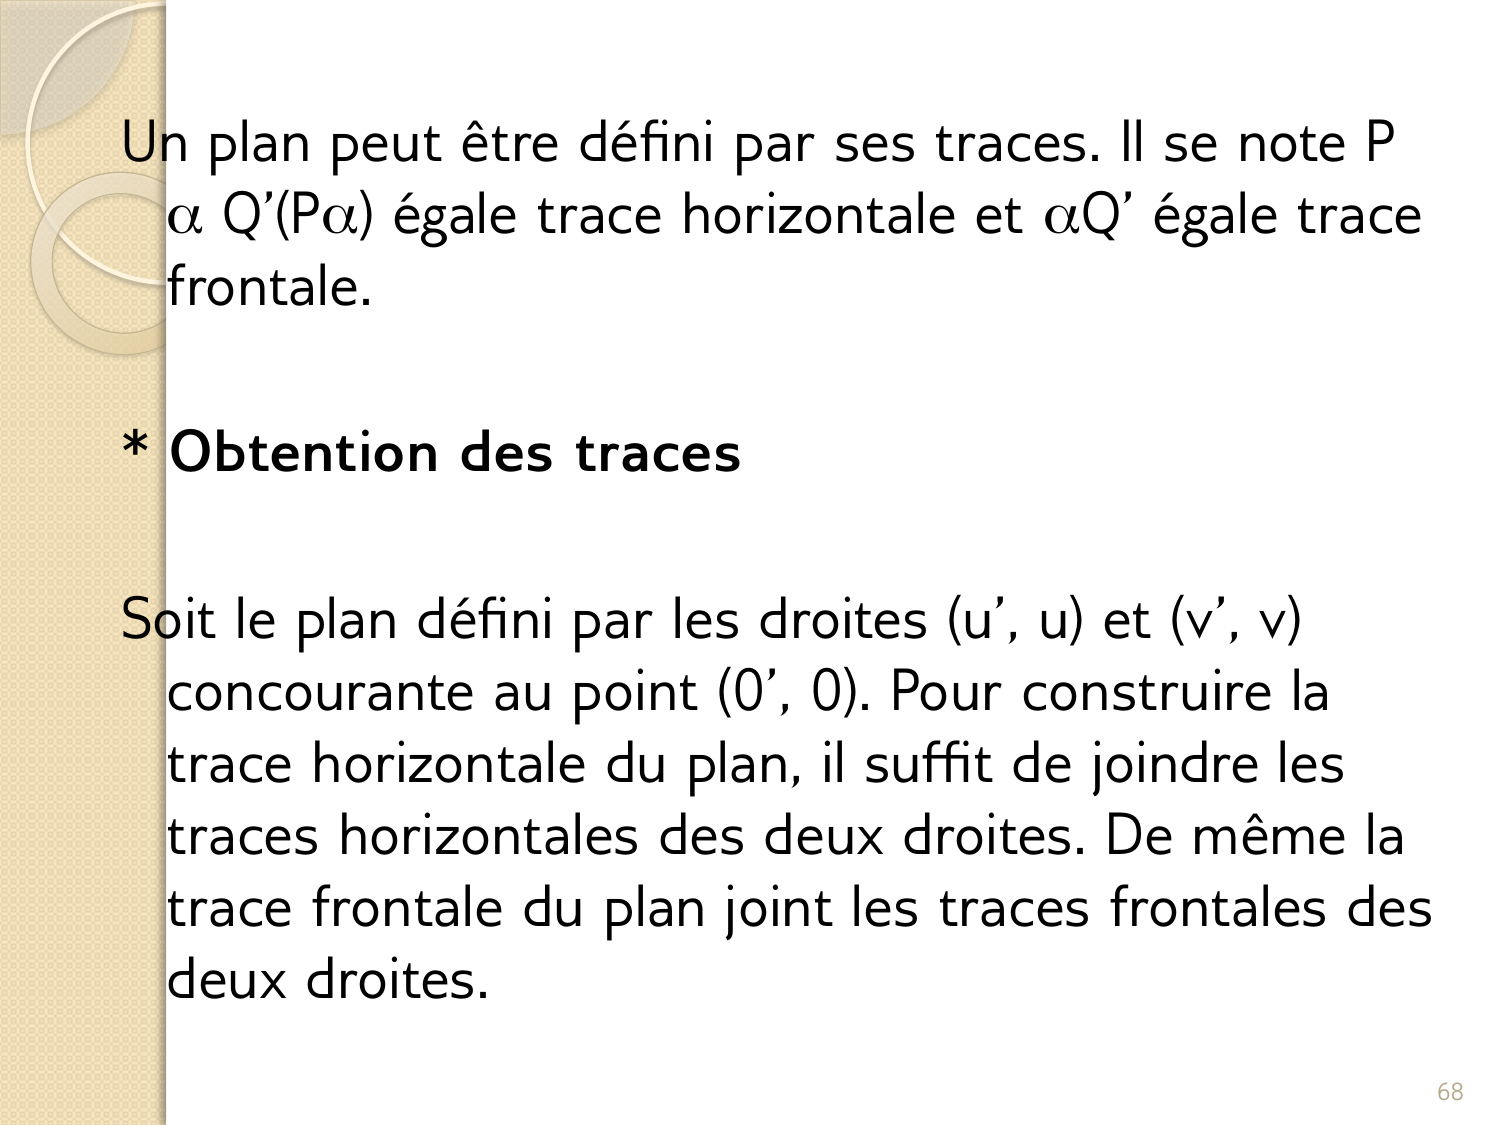

Un plan peut être défini par ses traces. Il se note P α Q’(Pα) égale trace horizontale et αQ’ égale trace frontale.

* Obtention des traces

Soit le plan défini par les droites (u’, u) et (v’, v) concourante au point (0’, 0). Pour construire la trace horizontale du plan, il suffit de joindre les traces horizontales des deux droites. De même la trace frontale du plan joint les traces frontales des deux droites.

68